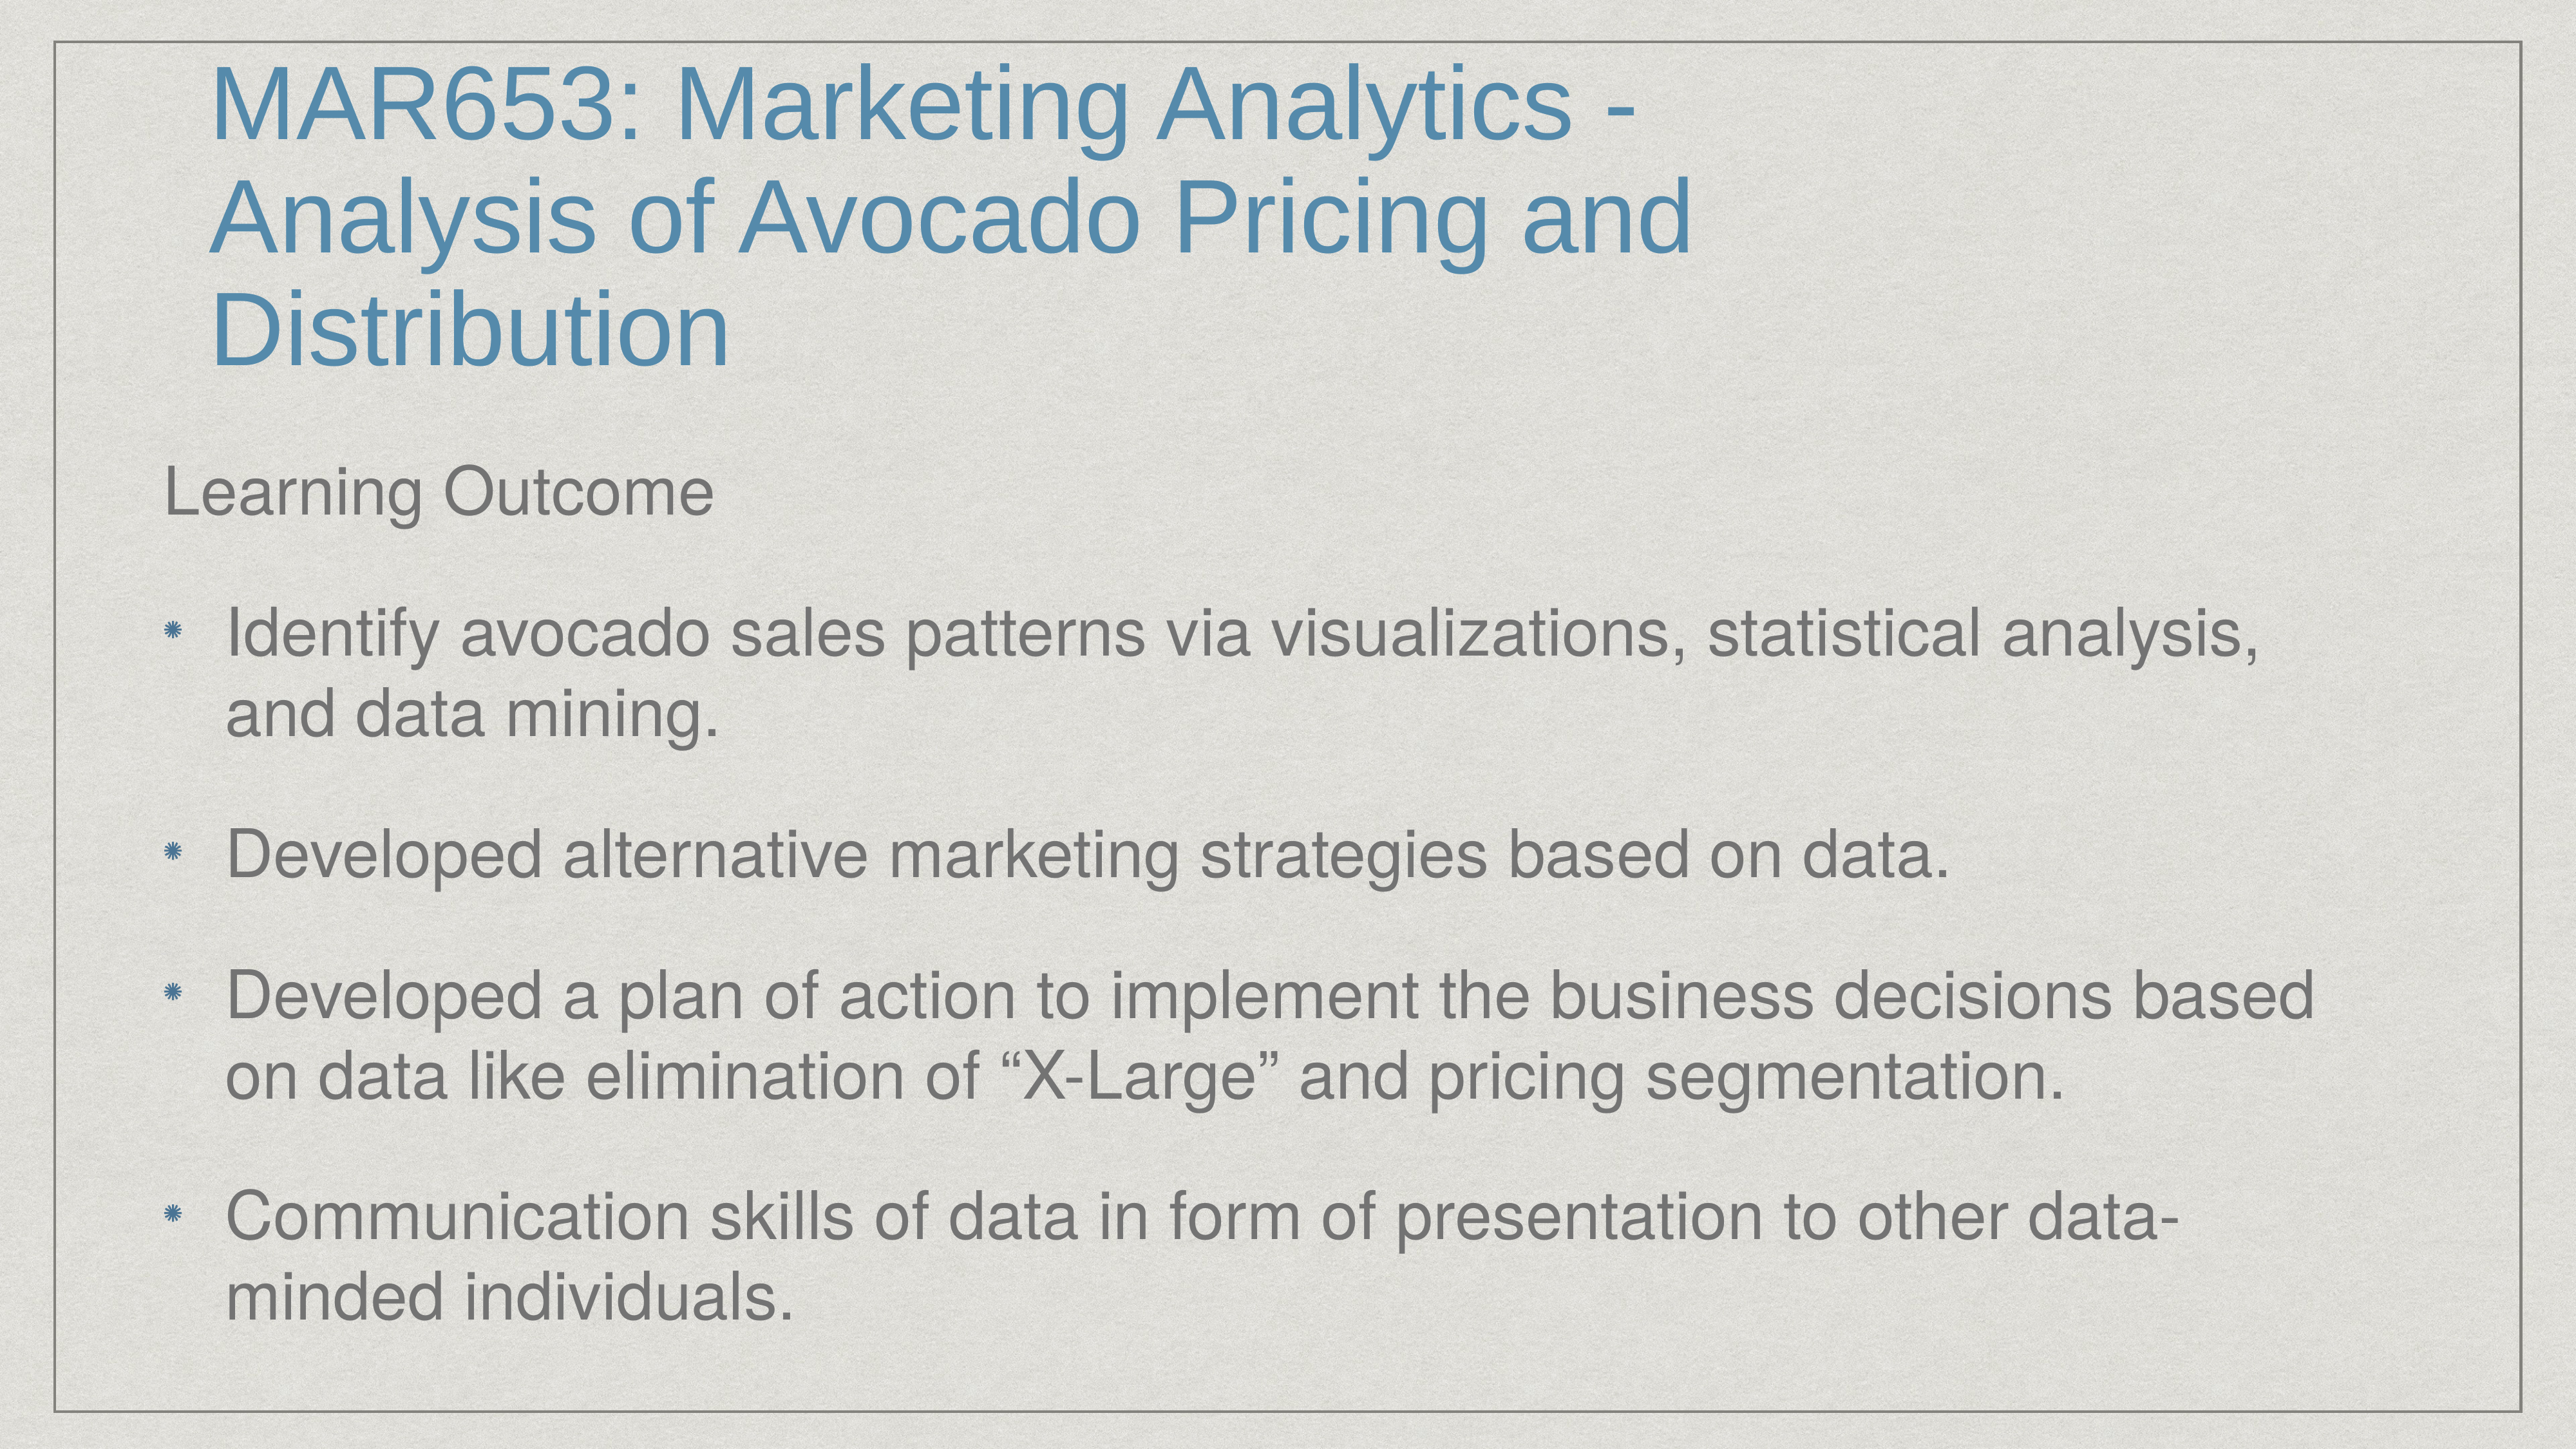

# MAR653: Marketing Analytics - Analysis of Avocado Pricing and Distribution
Learning Outcome
Identify avocado sales patterns via visualizations, statistical analysis, and data mining.
Developed alternative marketing strategies based on data.
Developed a plan of action to implement the business decisions based on data like elimination of “X-Large” and pricing segmentation.
Communication skills of data in form of presentation to other data-minded individuals.